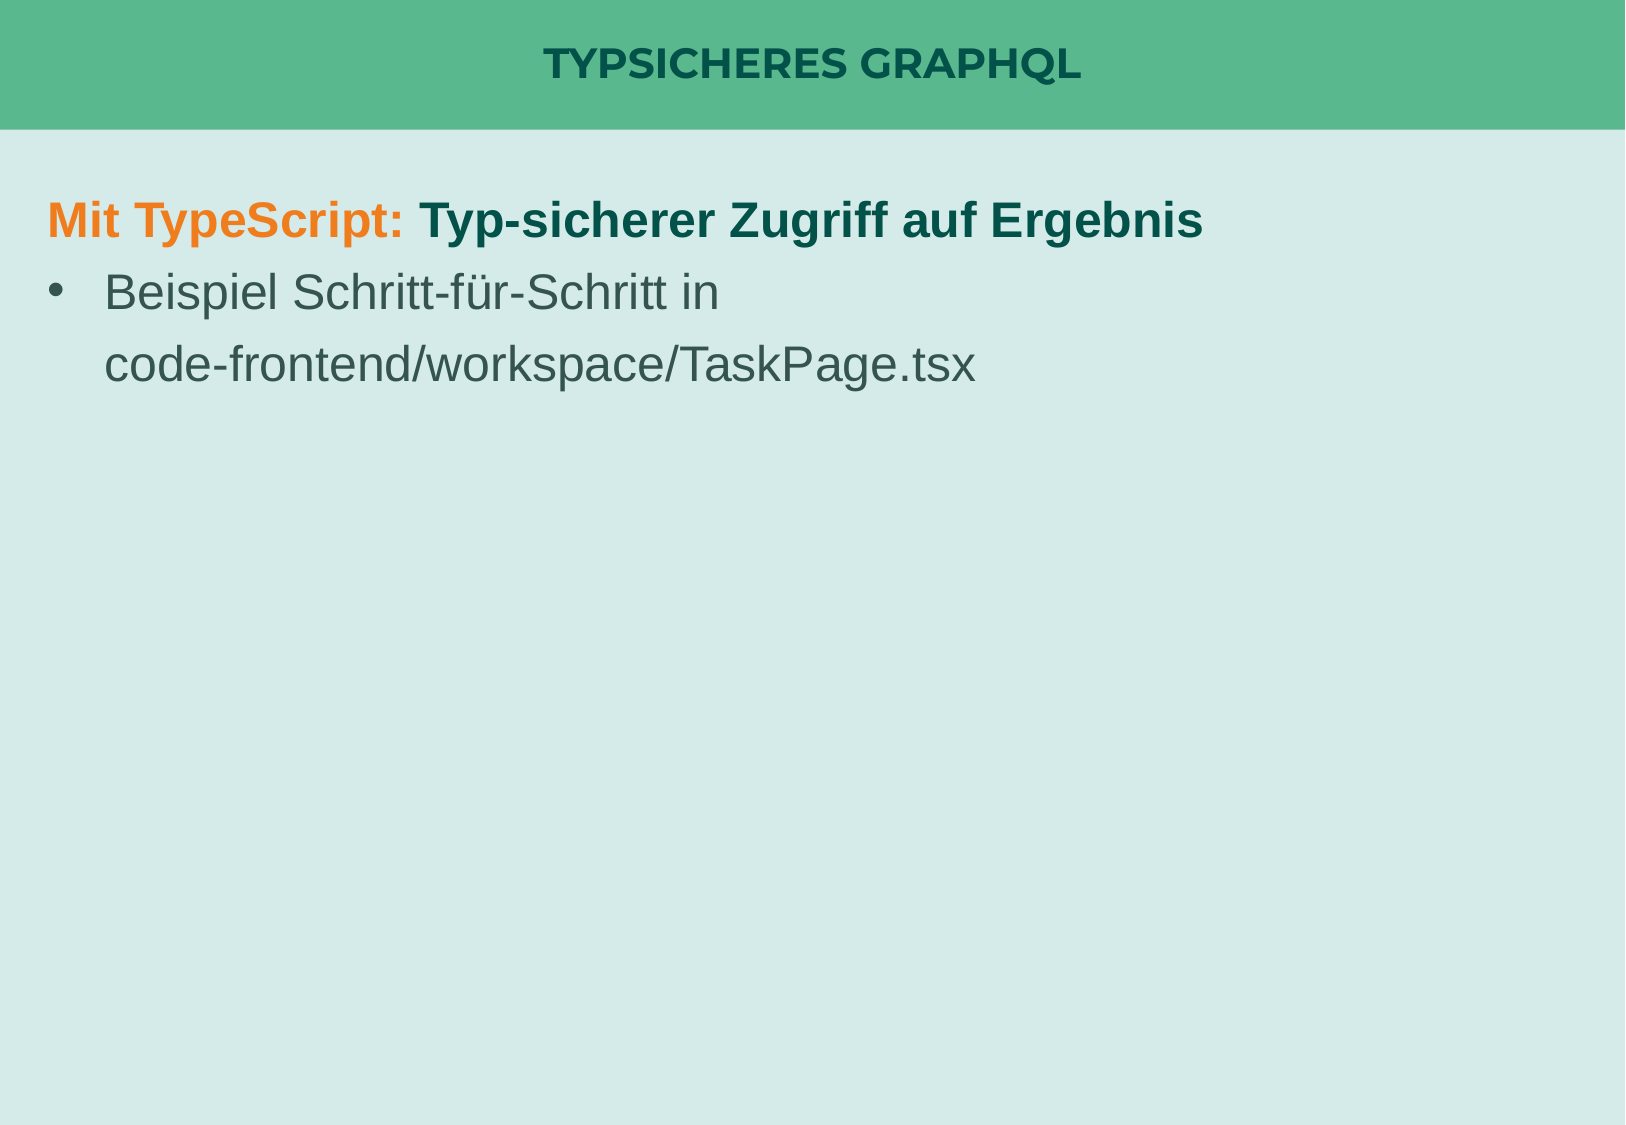

# Typsicheres GraphQL
Mit TypeScript: Typ-sicherer Zugriff auf Ergebnis
Beispiel Schritt-für-Schritt in code-frontend/workspace/TaskPage.tsx